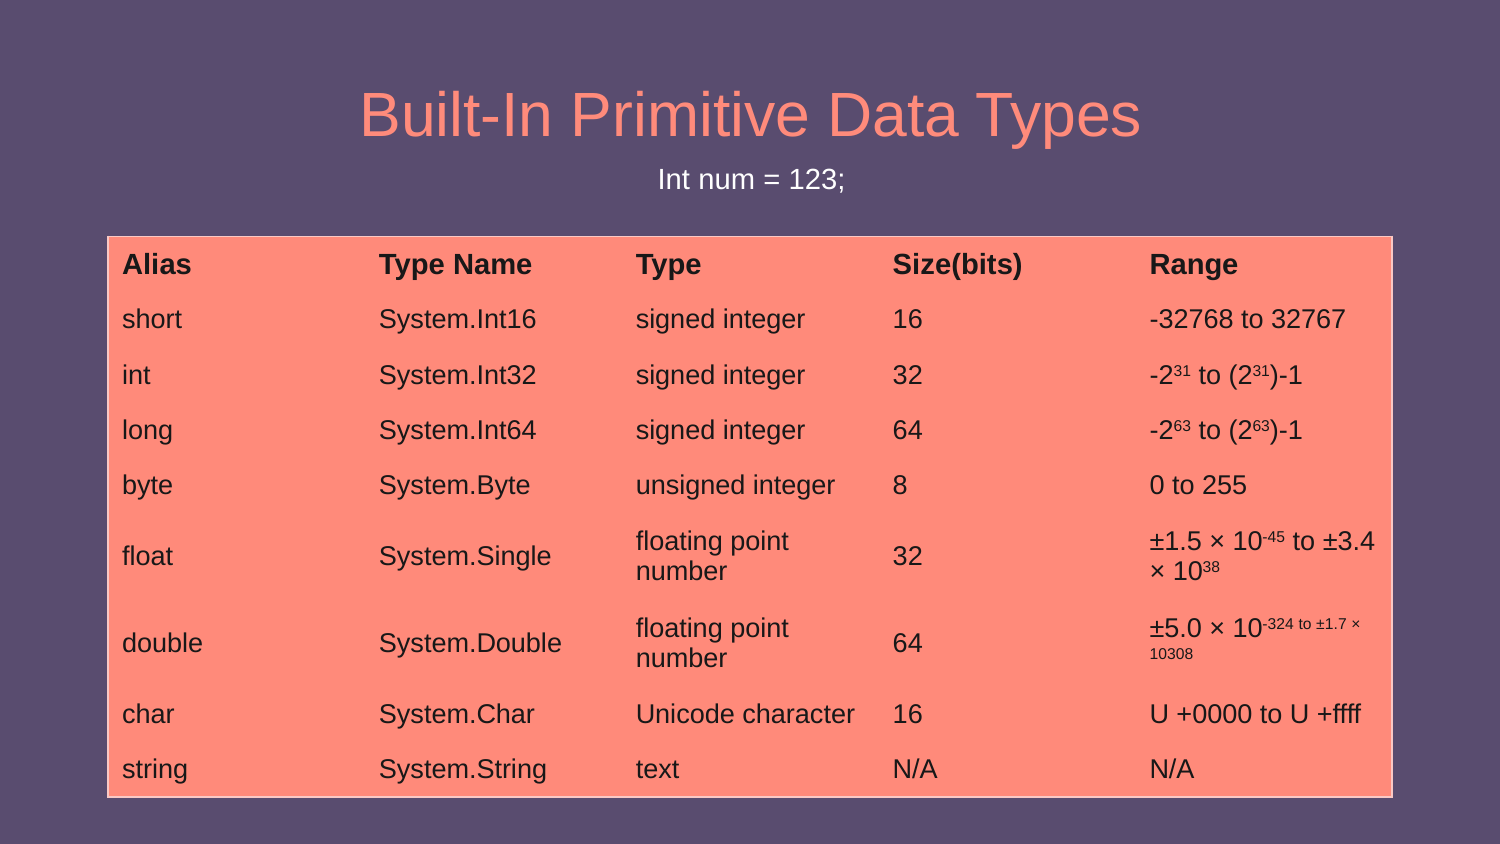

# Built-In Primitive Data Types
Int num = 123;
| Alias | Type Name | Type | Size(bits) | Range |
| --- | --- | --- | --- | --- |
| short | System.Int16 | signed integer | 16 | -32768 to 32767 |
| int | System.Int32 | signed integer | 32 | -231 to (231)-1 |
| long | System.Int64 | signed integer | 64 | -263 to (263)-1 |
| byte | System.Byte | unsigned integer | 8 | 0 to 255 |
| float | System.Single | floating point number | 32 | ±1.5 × 10-45 to ±3.4 × 1038 |
| double | System.Double | floating point number | 64 | ±5.0 × 10-324 to ±1.7 × 10308 |
| char | System.Char | Unicode character | 16 | U +0000 to U +ffff |
| string | System.String | text | N/A | N/A |